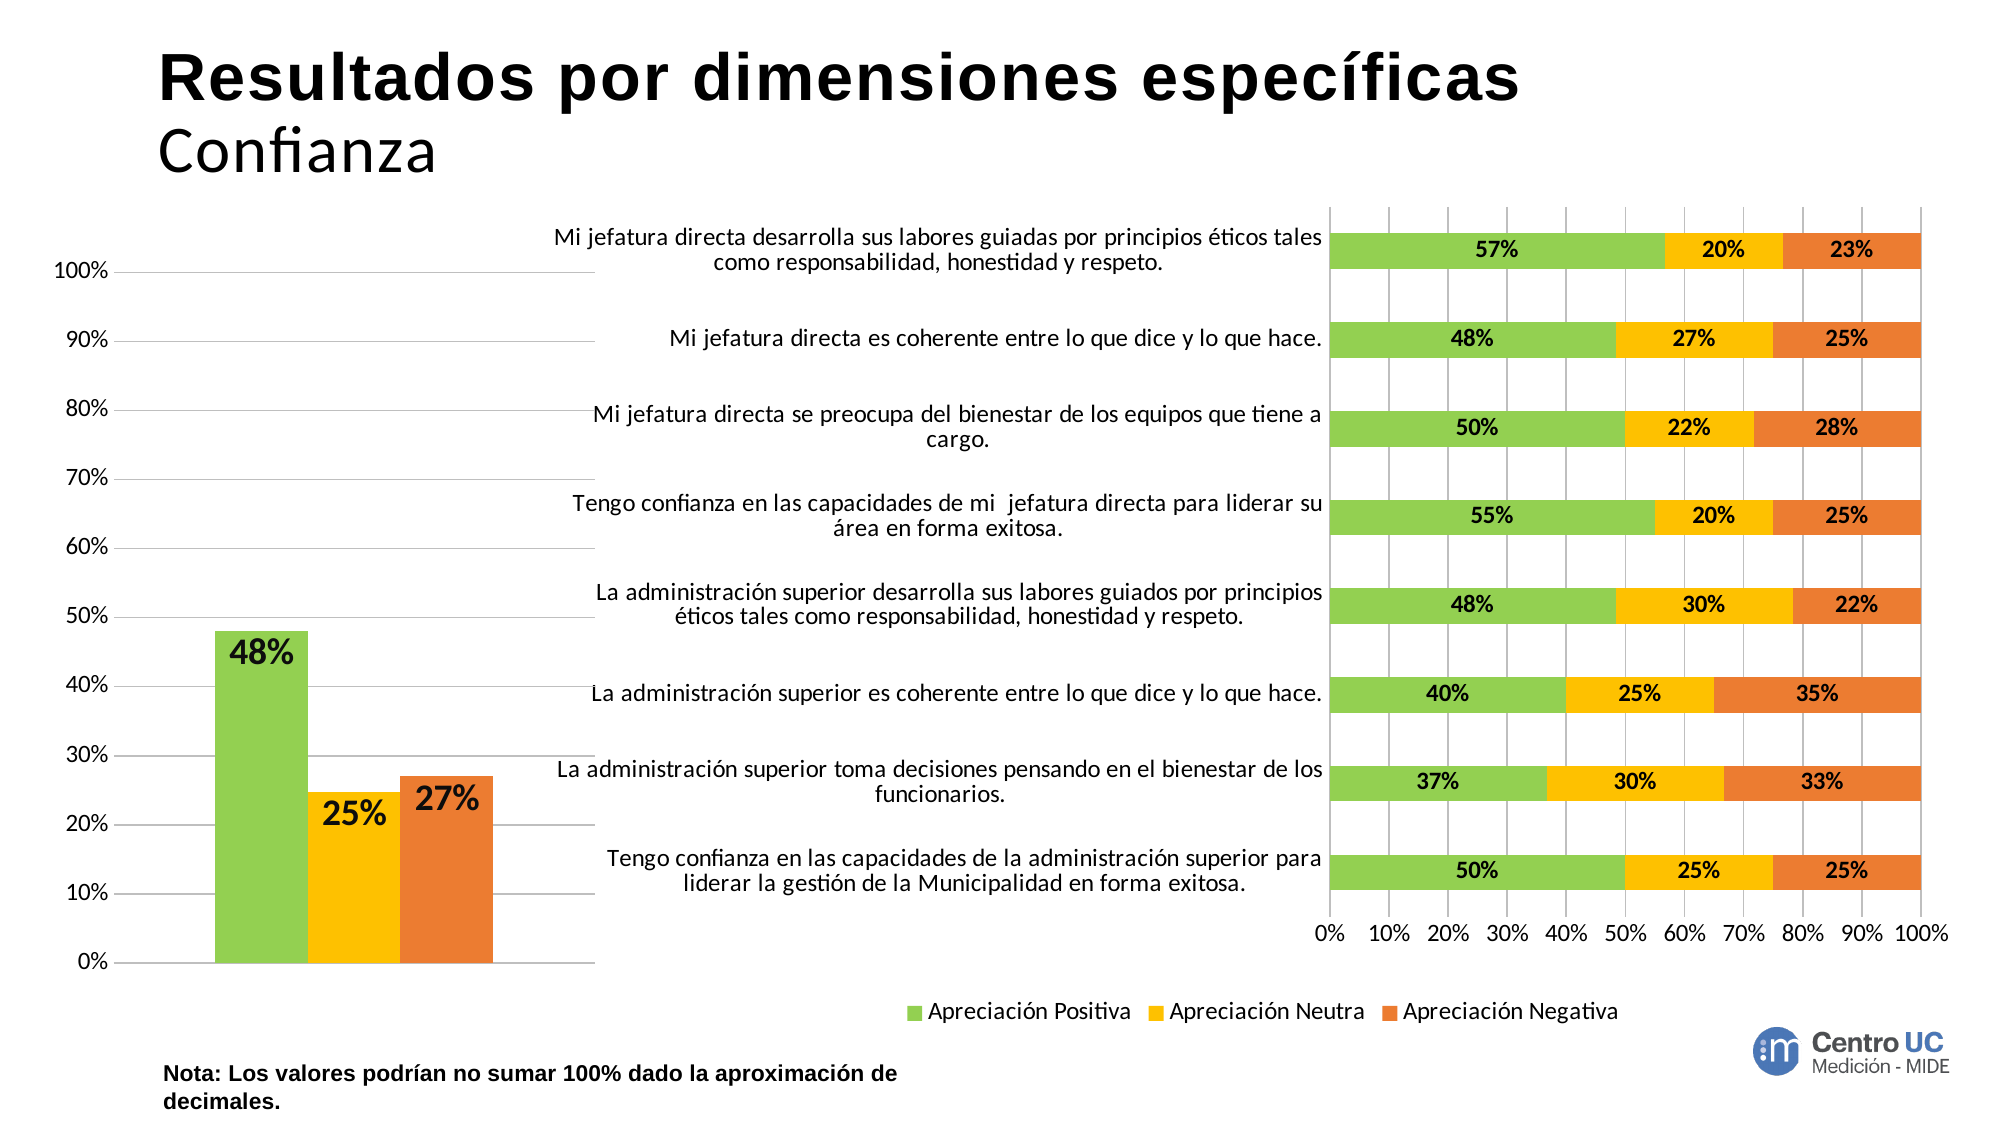

# Resultados por dimensiones específicas Confianza

### Chart

| Category | Apreciación Positiva | Apreciación Neutra | Apreciación Negativa |
|---|---|---|---|
| Tengo confianza en las capacidades de la administración superior para liderar la gestión de la Municipalidad en forma exitosa. | 0.5 | 0.25 | 0.25 |
| La administración superior toma decisiones pensando en el bienestar de los funcionarios. | 0.36666666666666664 | 0.3 | 0.3333333333333333 |
| La administración superior es coherente entre lo que dice y lo que hace. | 0.4 | 0.25 | 0.35 |
| La administración superior desarrolla sus labores guiados por principios éticos tales como responsabilidad, honestidad y respeto. | 0.48333333333333334 | 0.3 | 0.21666666666666667 |
| Tengo confianza en las capacidades de mi  jefatura directa para liderar su área en forma exitosa. | 0.55 | 0.2 | 0.25 |
| Mi jefatura directa se preocupa del bienestar de los equipos que tiene a cargo. | 0.5 | 0.21666666666666667 | 0.2833333333333333 |
| Mi jefatura directa es coherente entre lo que dice y lo que hace. | 0.48333333333333334 | 0.26666666666666666 | 0.25 |
| Mi jefatura directa desarrolla sus labores guiadas por principios éticos tales como responsabilidad, honestidad y respeto. | 0.5666666666666667 | 0.2 | 0.23333333333333334 |

### Chart

| Category | Apreciación Positiva | Apreciación Neutra | Apreciación Negativa |
|---|---|---|---|
| Confianza | 0.48125 | 0.24791666666666667 | 0.2708333333333333 |
Nota: Los valores podrían no sumar 100% dado la aproximación de decimales.